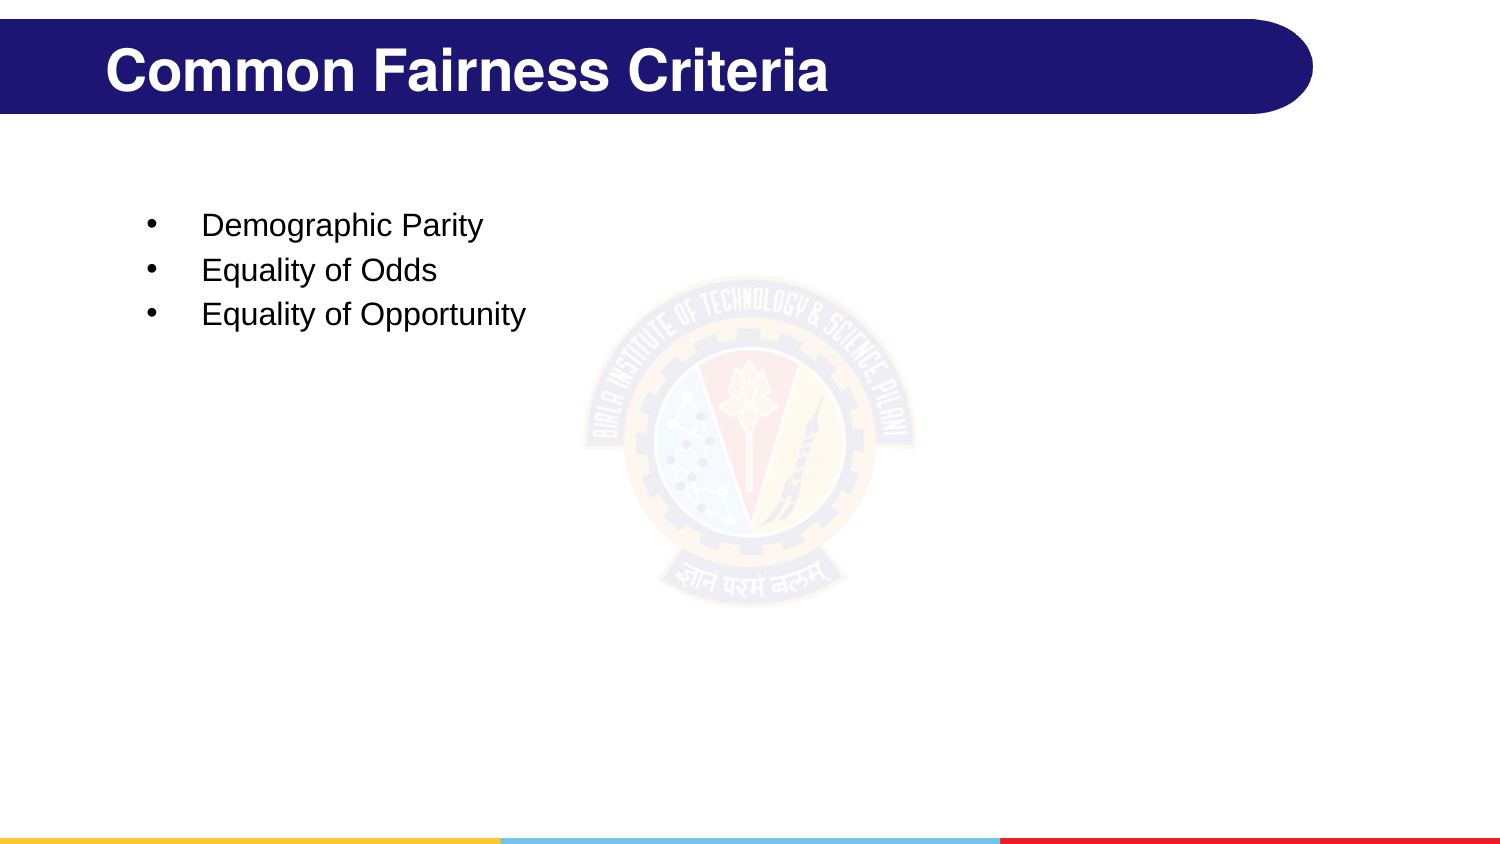

# Common Fairness Criteria

Demographic Parity
Equality of Odds
Equality of Opportunity